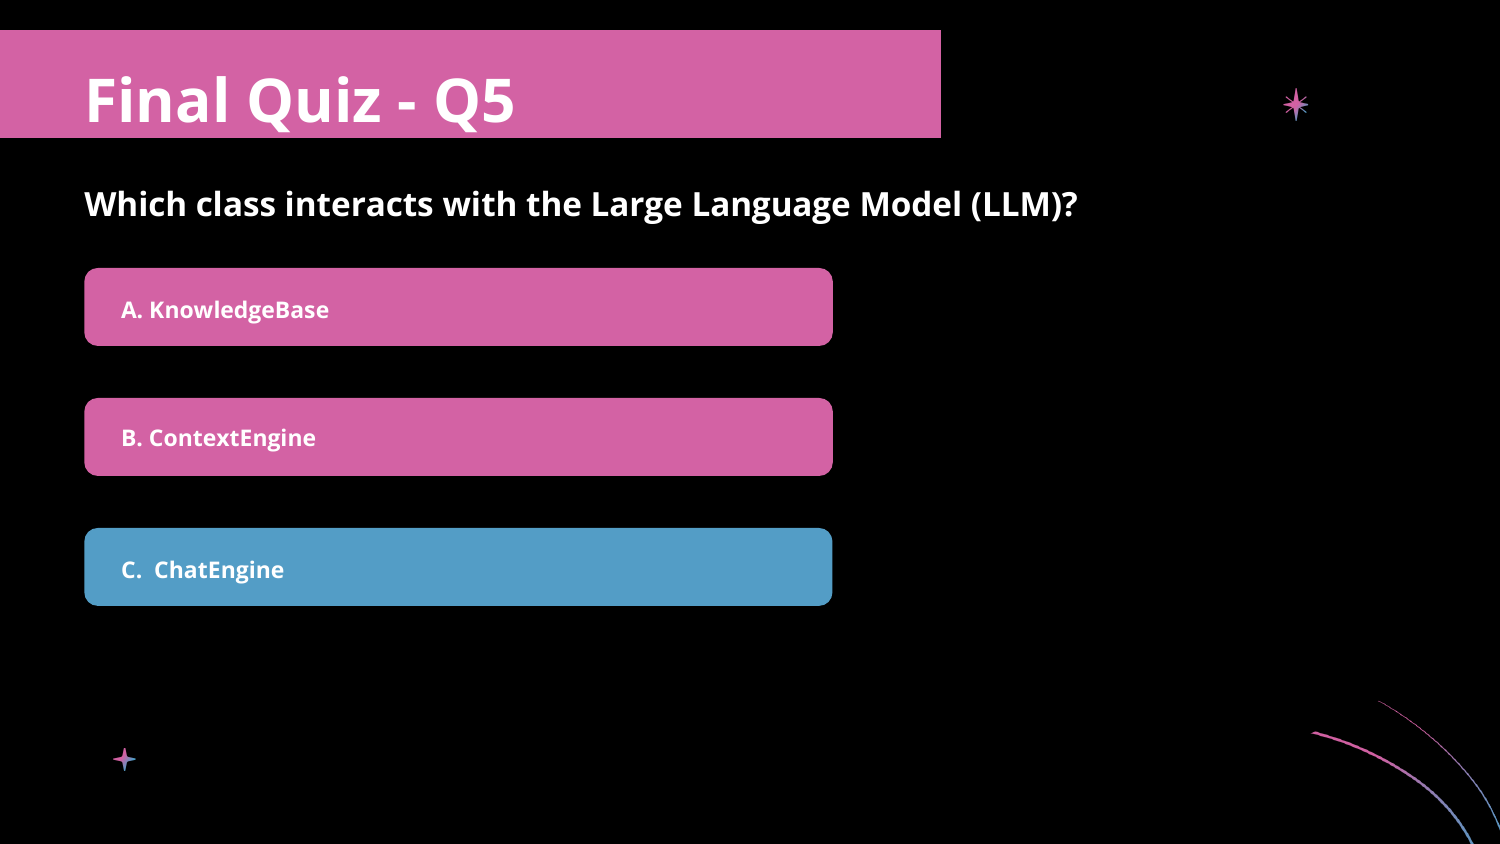

Final Quiz - Q5

Which class interacts with the Large Language Model (LLM)?

A. KnowledgeBase

B. ContextEngine

C.  ChatEngine